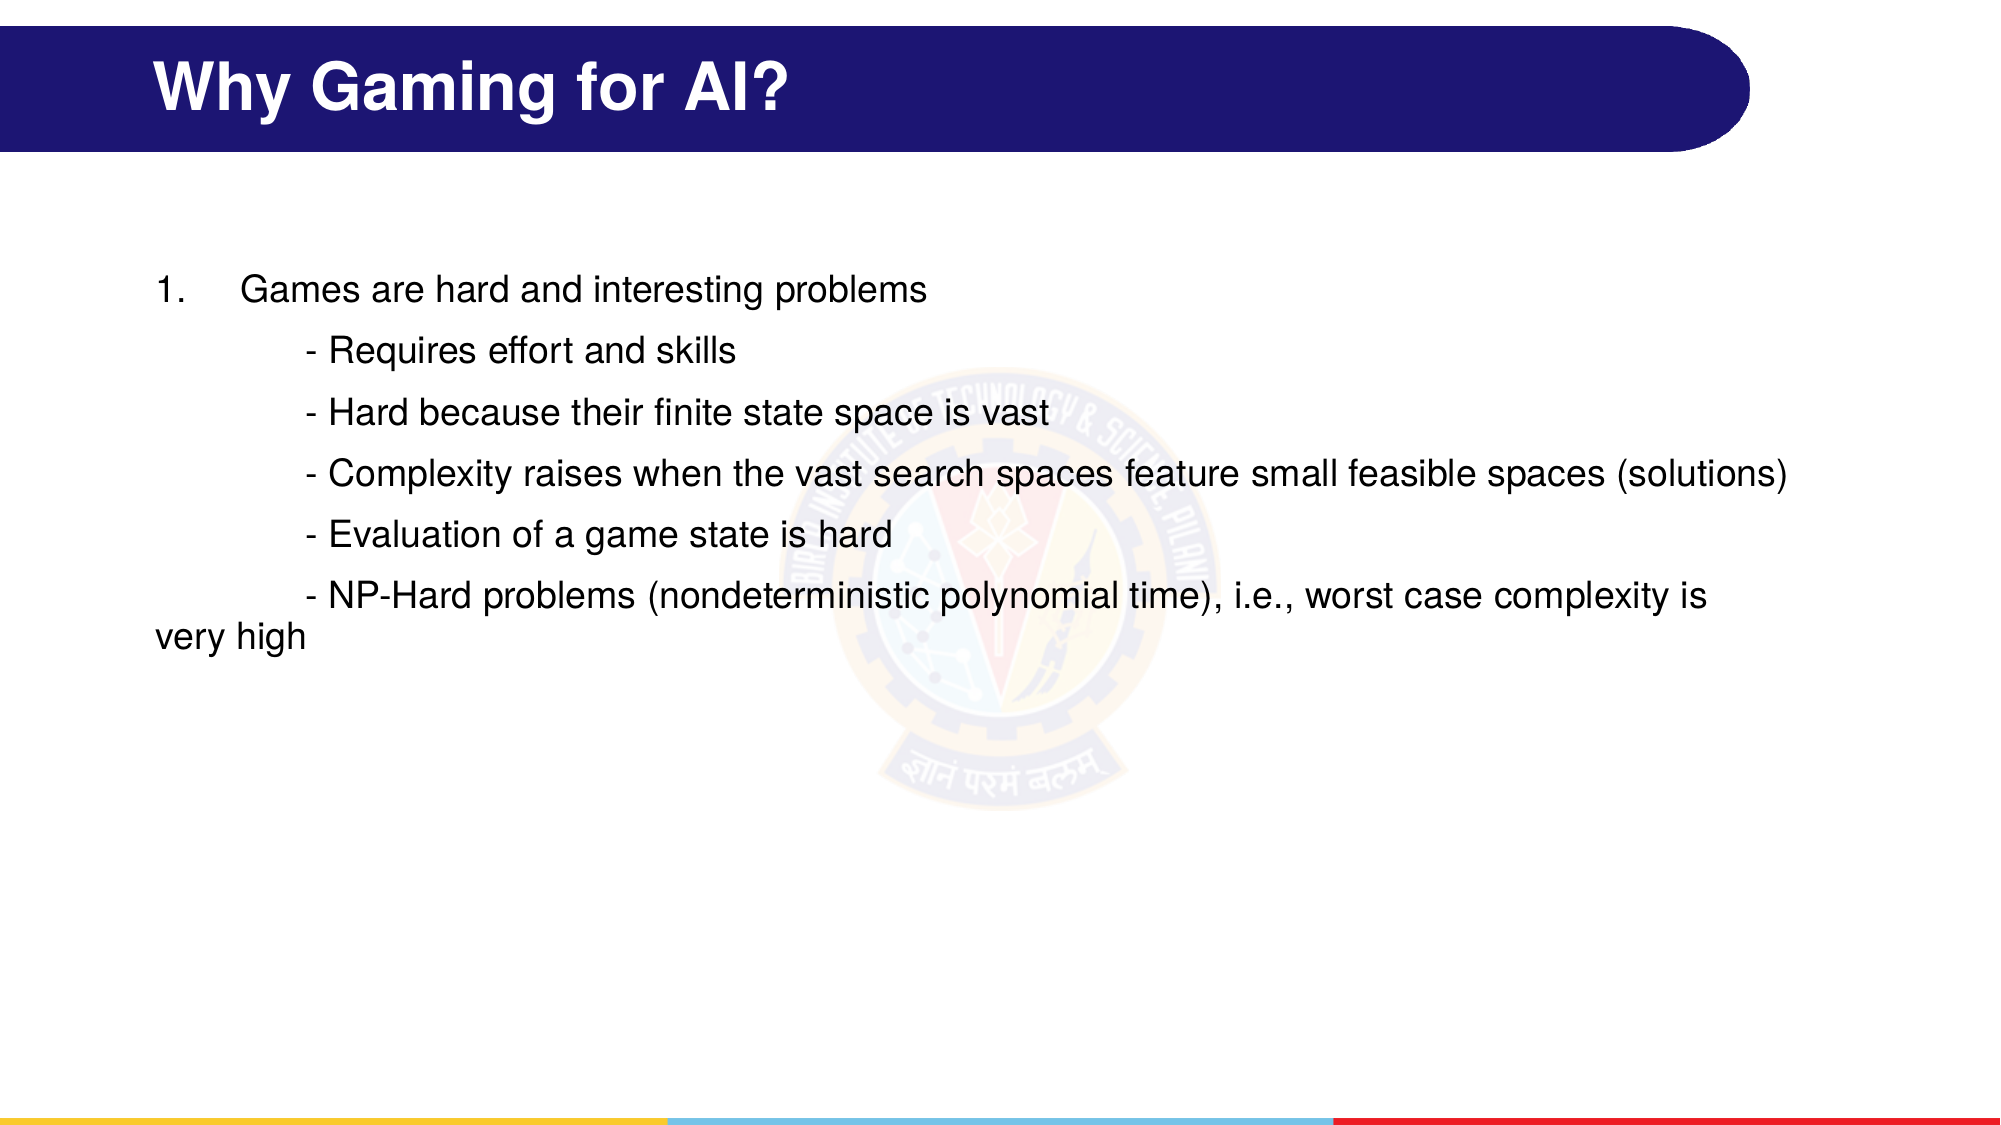

# Why Gaming for AI?

Games are hard and interesting problems
	- Requires effort and skills
	- Hard because their finite state space is vast
	- Complexity raises when the vast search spaces feature small feasible spaces (solutions)
	- Evaluation of a game state is hard
	- NP-Hard problems (nondeterministic polynomial time), i.e., worst case complexity is      very high